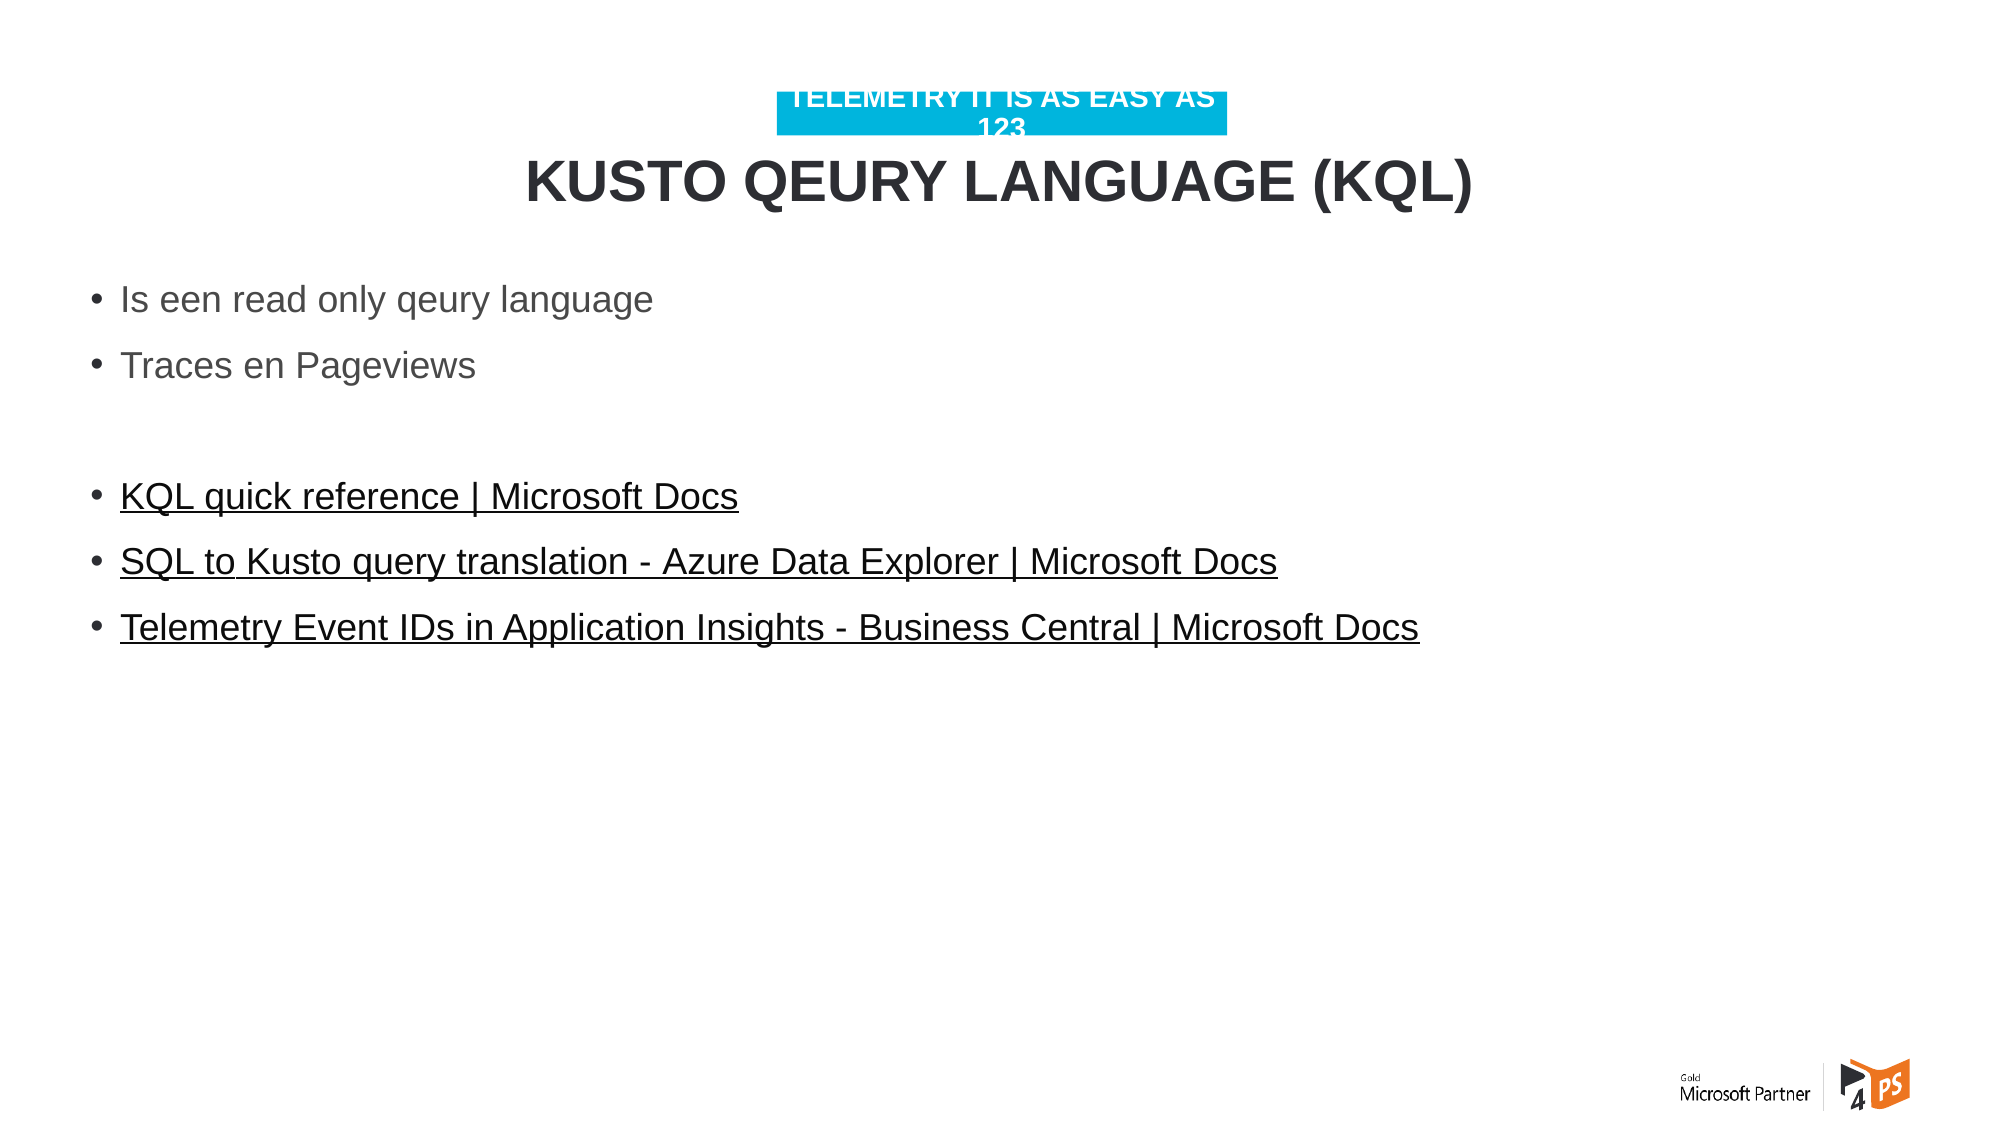

Telemetry it is as easy as 123
# Kusto Qeury language (KQL)
Is een read only qeury language
Traces en Pageviews

KQL quick reference | Microsoft Docs
SQL to Kusto query translation - Azure Data Explorer | Microsoft Docs
Telemetry Event IDs in Application Insights - Business Central | Microsoft Docs